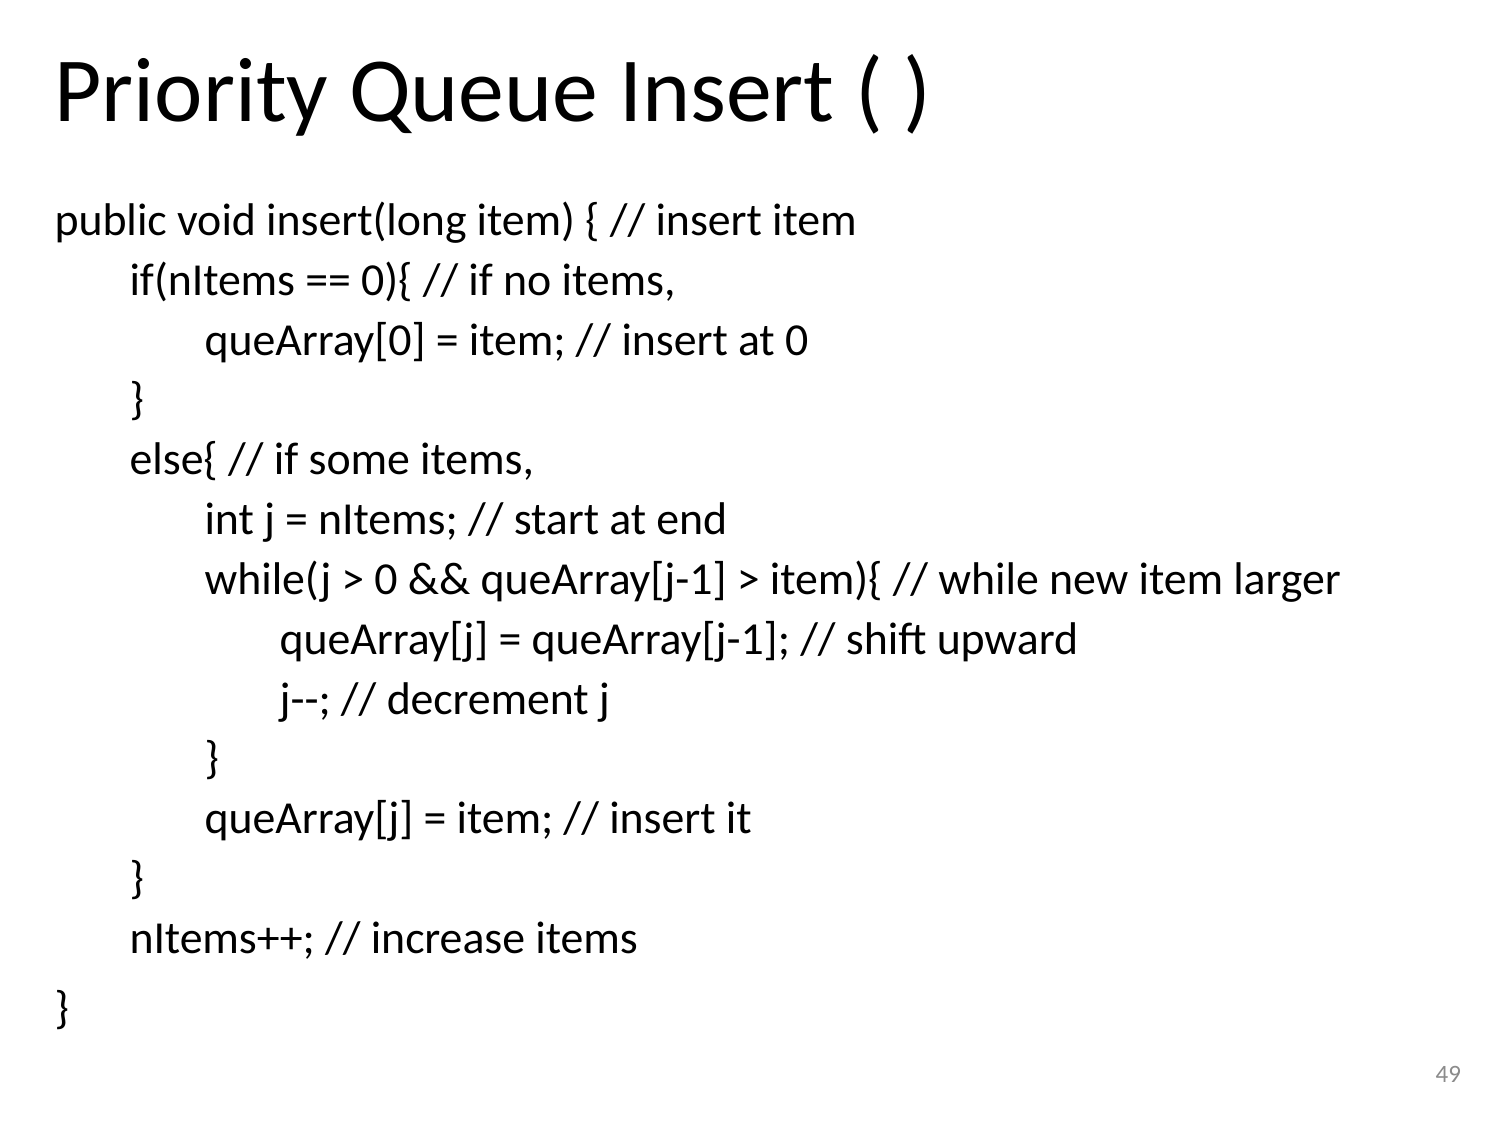

# Priority Queue Insert ( )
public void insert(long item) { // insert item
if(nItems == 0){ // if no items,
queArray[0] = item; // insert at 0
}
else{ // if some items,
int j = nItems; // start at end
while(j > 0 && queArray[j-1] > item){ // while new item larger
queArray[j] = queArray[j-1]; // shift upward
j--; // decrement j
}
queArray[j] = item; // insert it
}
nItems++; // increase items
}
49